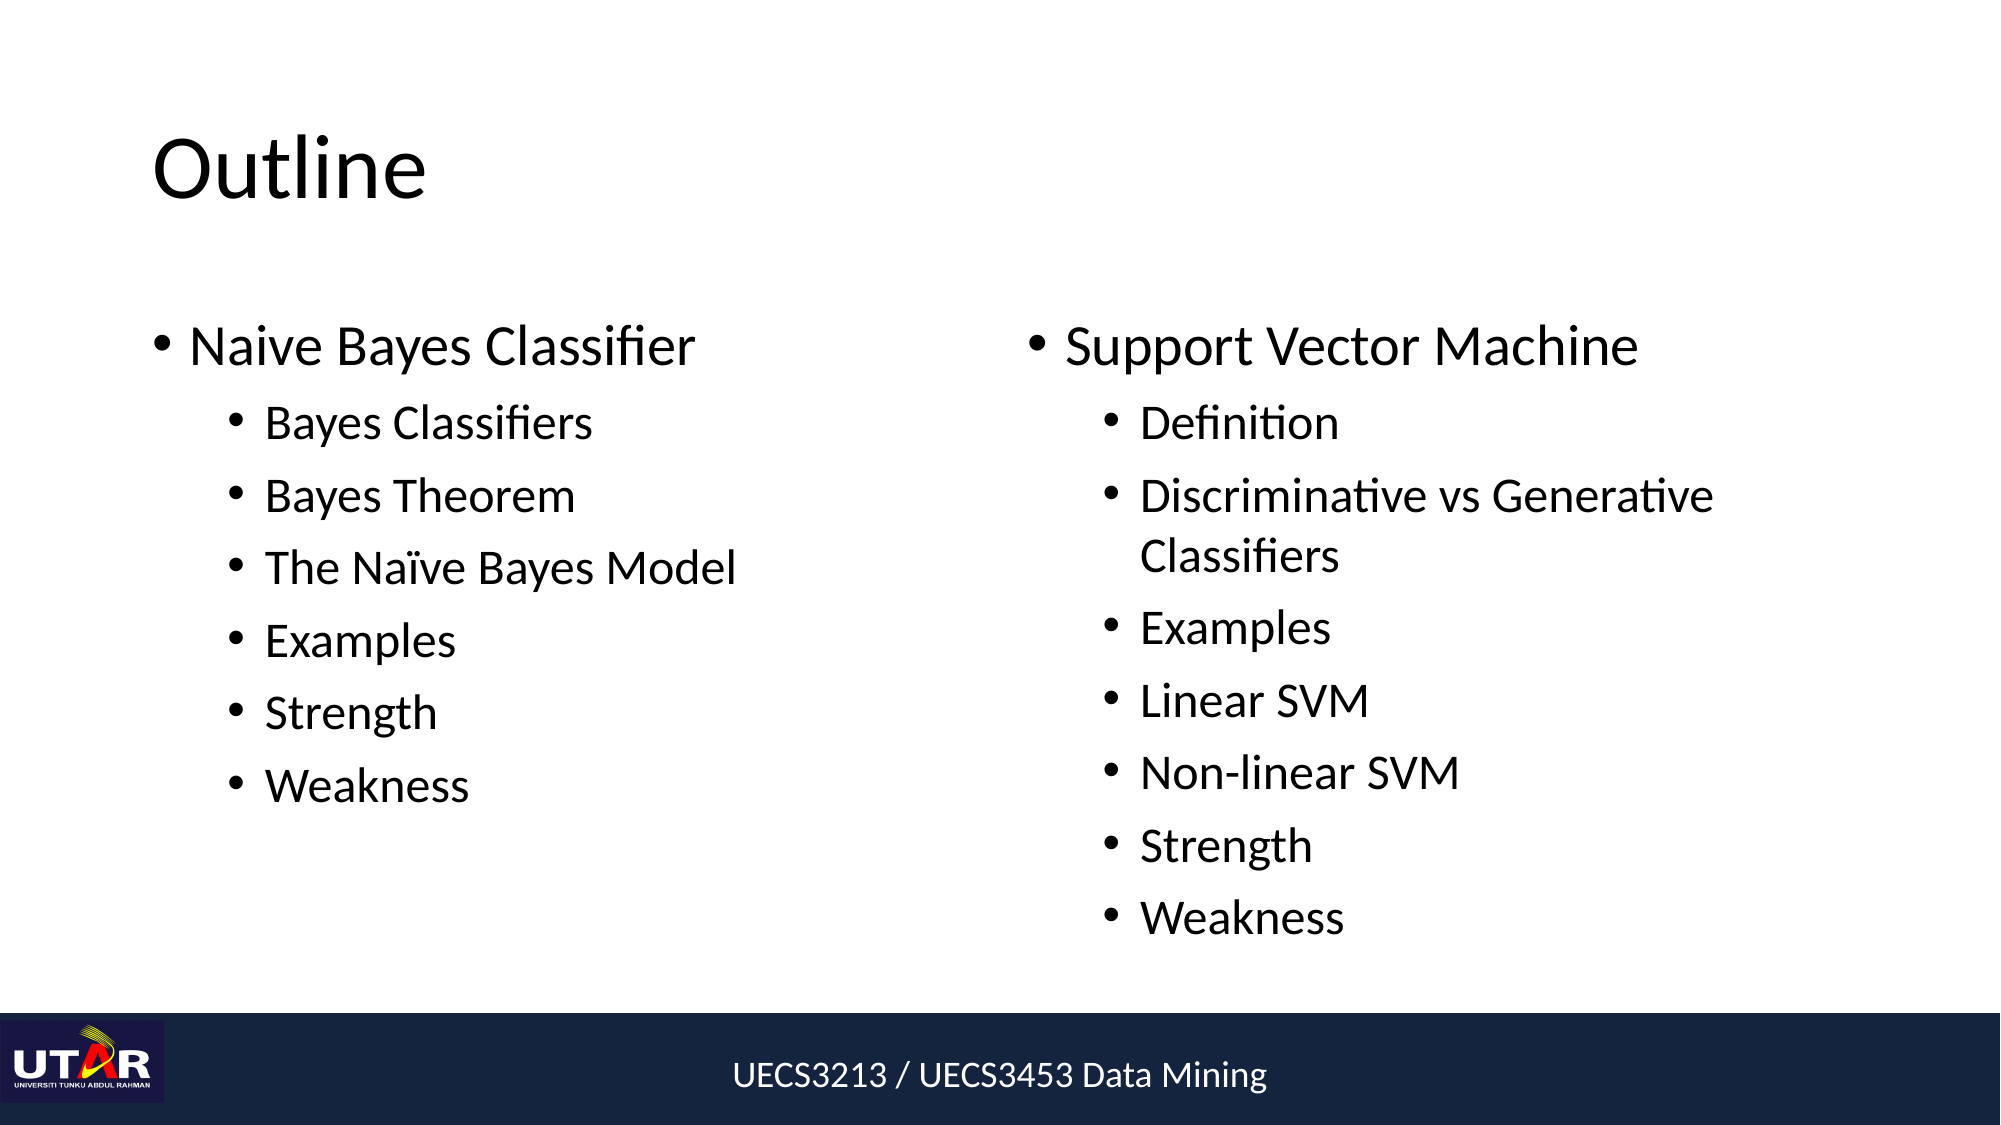

# Outline
Naive Bayes Classifier
Bayes Classifiers
Bayes Theorem
The Naïve Bayes Model
Examples
Strength
Weakness
Support Vector Machine
Definition
Discriminative vs Generative Classifiers
Examples
Linear SVM
Non-linear SVM
Strength
Weakness

UECS3213 / UECS3453 Data Mining
4